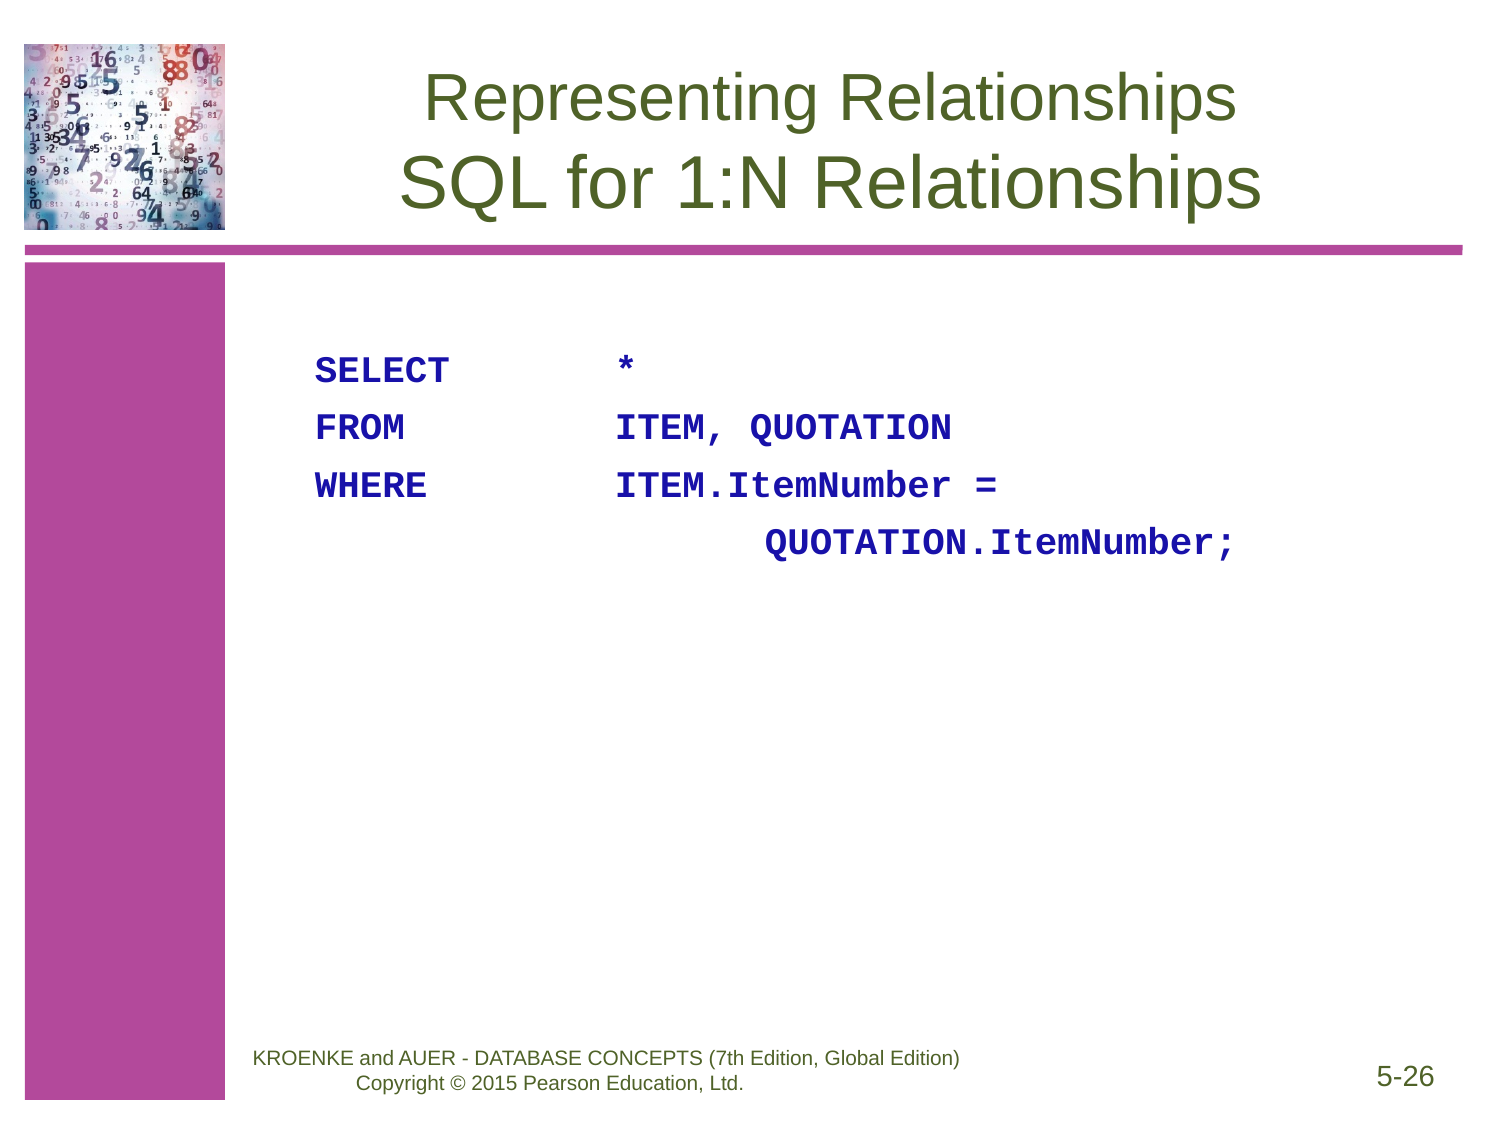

# Representing Relationships SQL for 1:N Relationships
SELECT		*
FROM		ITEM, QUOTATION
WHERE		ITEM.ItemNumber =
			QUOTATION.ItemNumber;

KROENKE and AUER - DATABASE CONCEPTS (7th Edition, Global Edition)                                      Copyright © 2015 Pearson Education, Ltd.
5-26